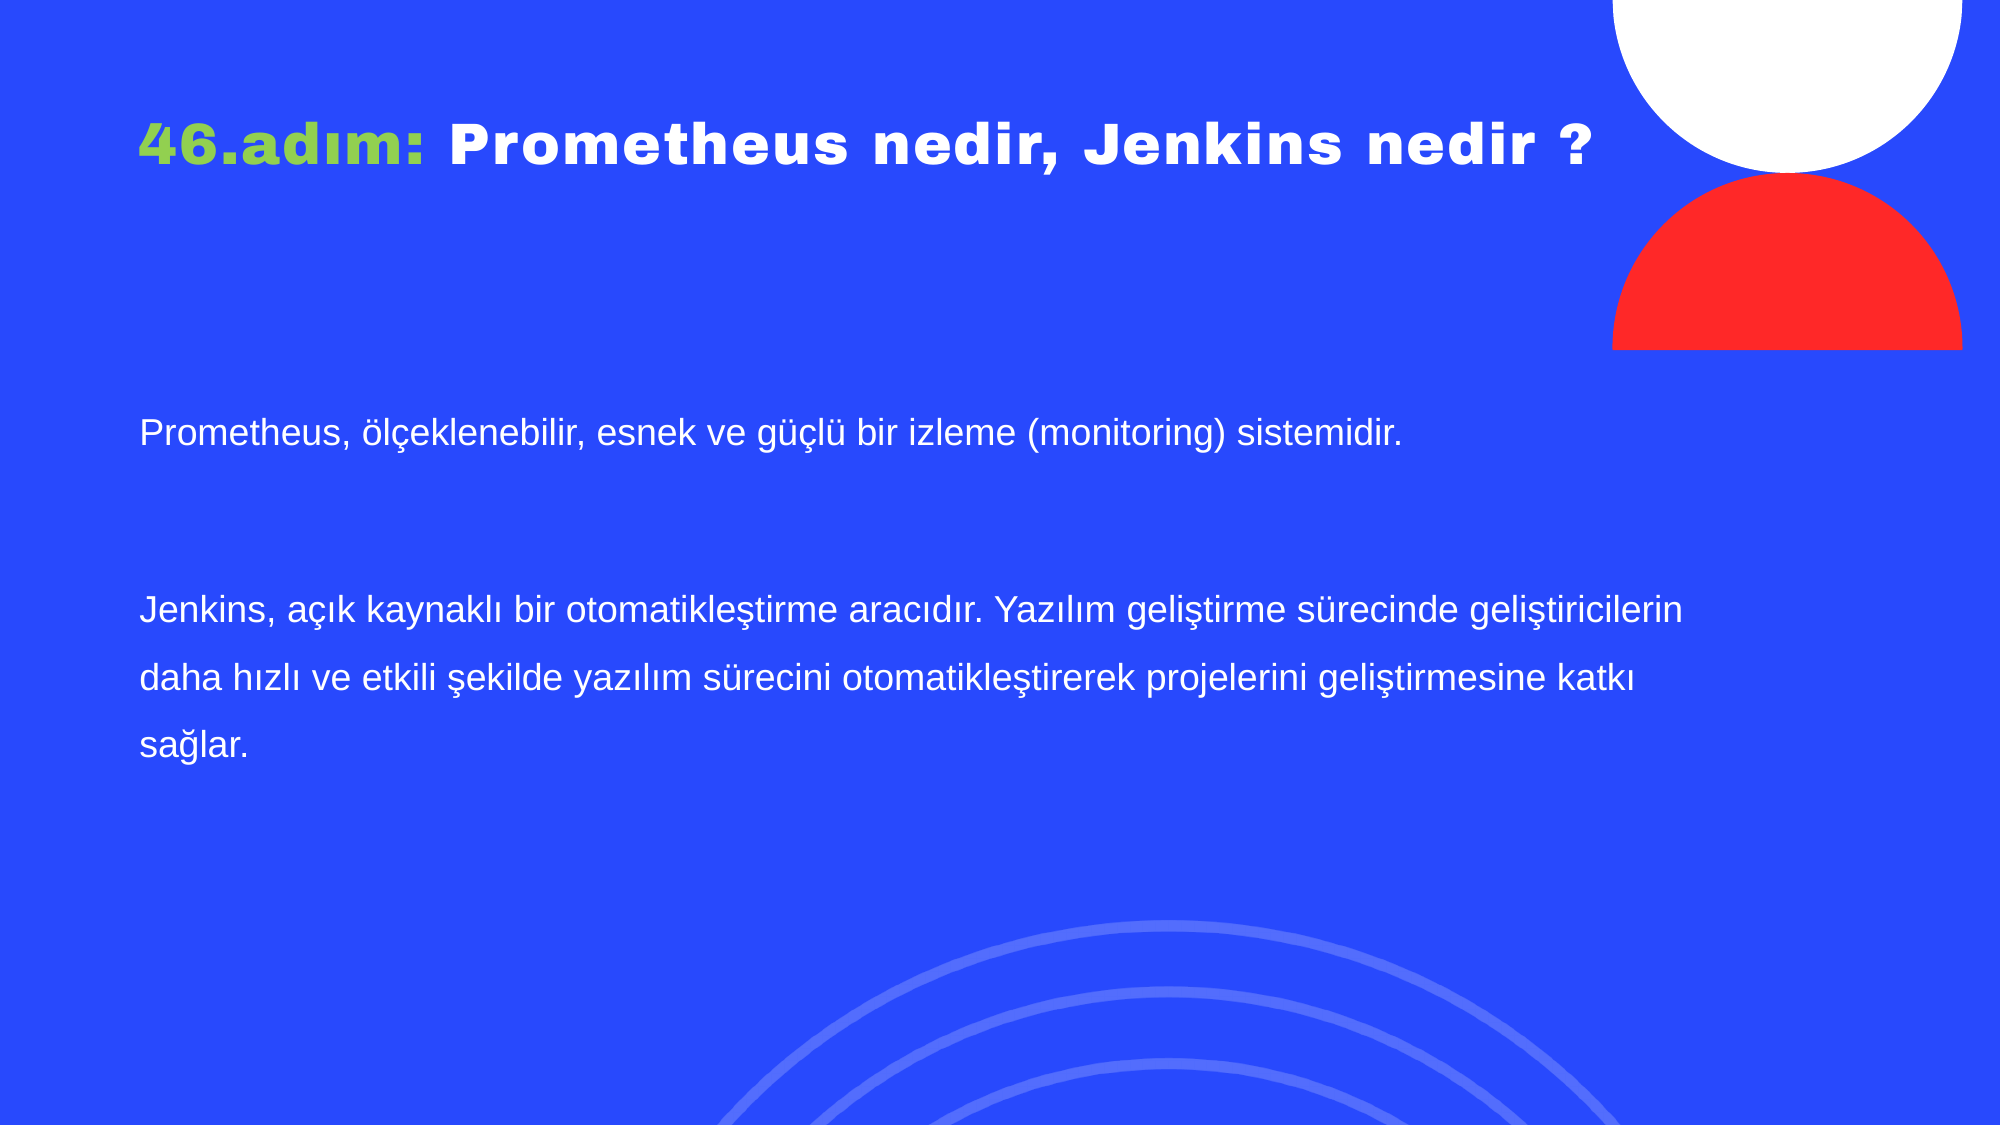

# 46.adım: Prometheus nedir, Jenkins nedir ?
Prometheus, ölçeklenebilir, esnek ve güçlü bir izleme (monitoring) sistemidir.

Jenkins, açık kaynaklı bir otomatikleştirme aracıdır. Yazılım geliştirme sürecinde geliştiricilerin daha hızlı ve etkili şekilde yazılım sürecini otomatikleştirerek projelerini geliştirmesine katkı sağlar.